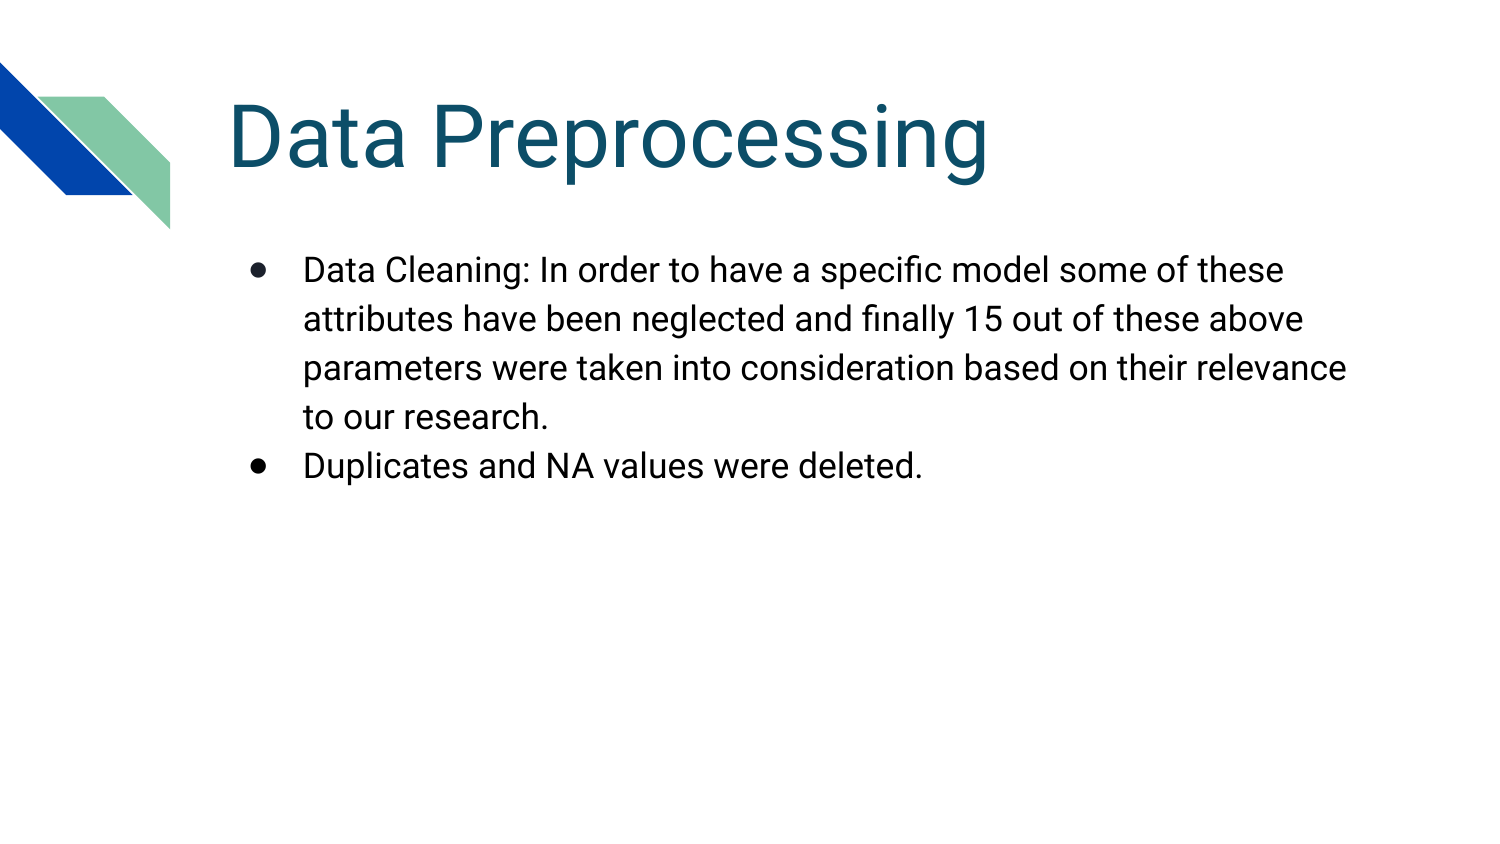

# Data Preprocessing
Data Cleaning: In order to have a specific model some of these attributes have been neglected and finally 15 out of these above parameters were taken into consideration based on their relevance to our research.
Duplicates and NA values were deleted.